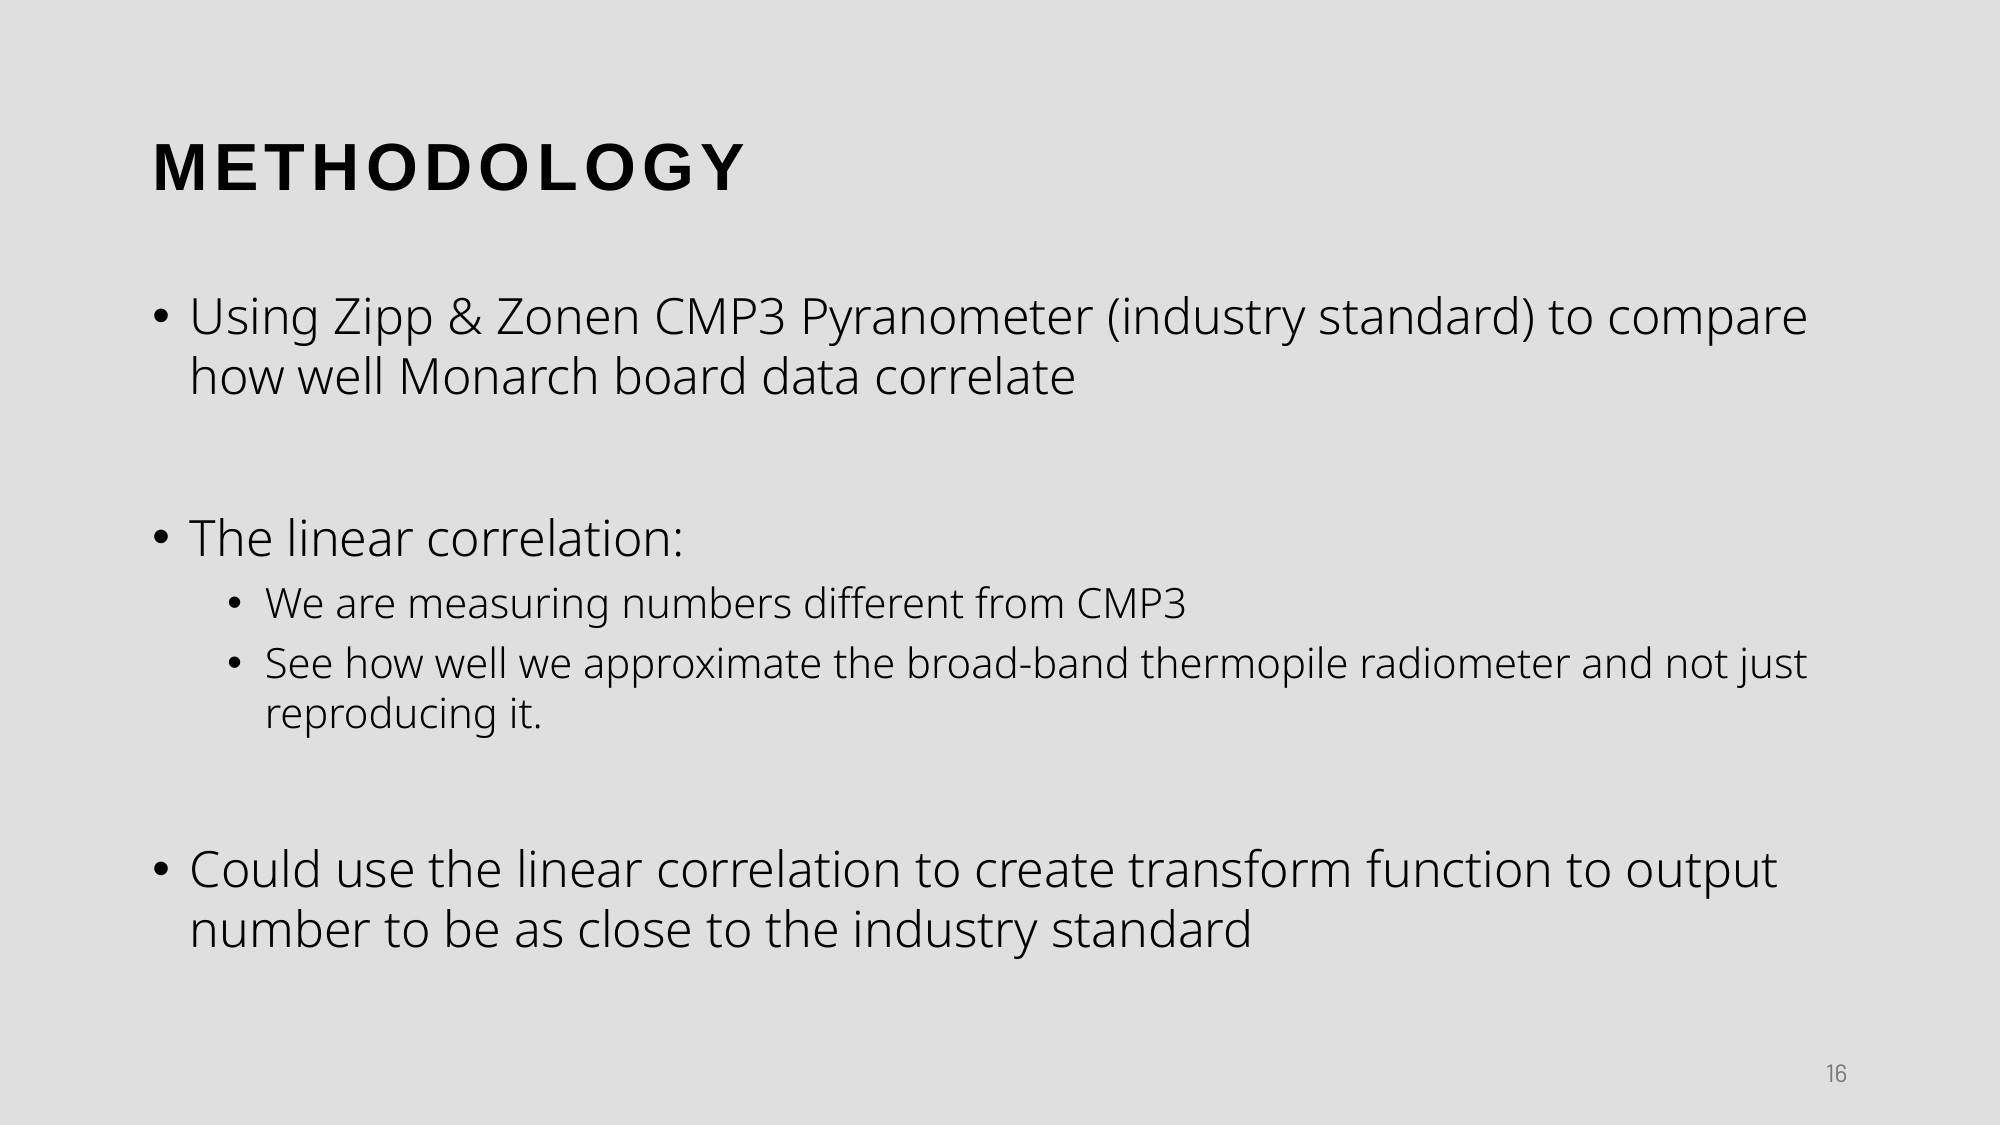

# METHODOLOGY
Using Zipp & Zonen CMP3 Pyranometer (industry standard) to compare how well Monarch board data correlate

The linear correlation:
We are measuring numbers different from CMP3
See how well we approximate the broad-band thermopile radiometer and not just reproducing it.

Could use the linear correlation to create transform function to output number to be as close to the industry standard
16